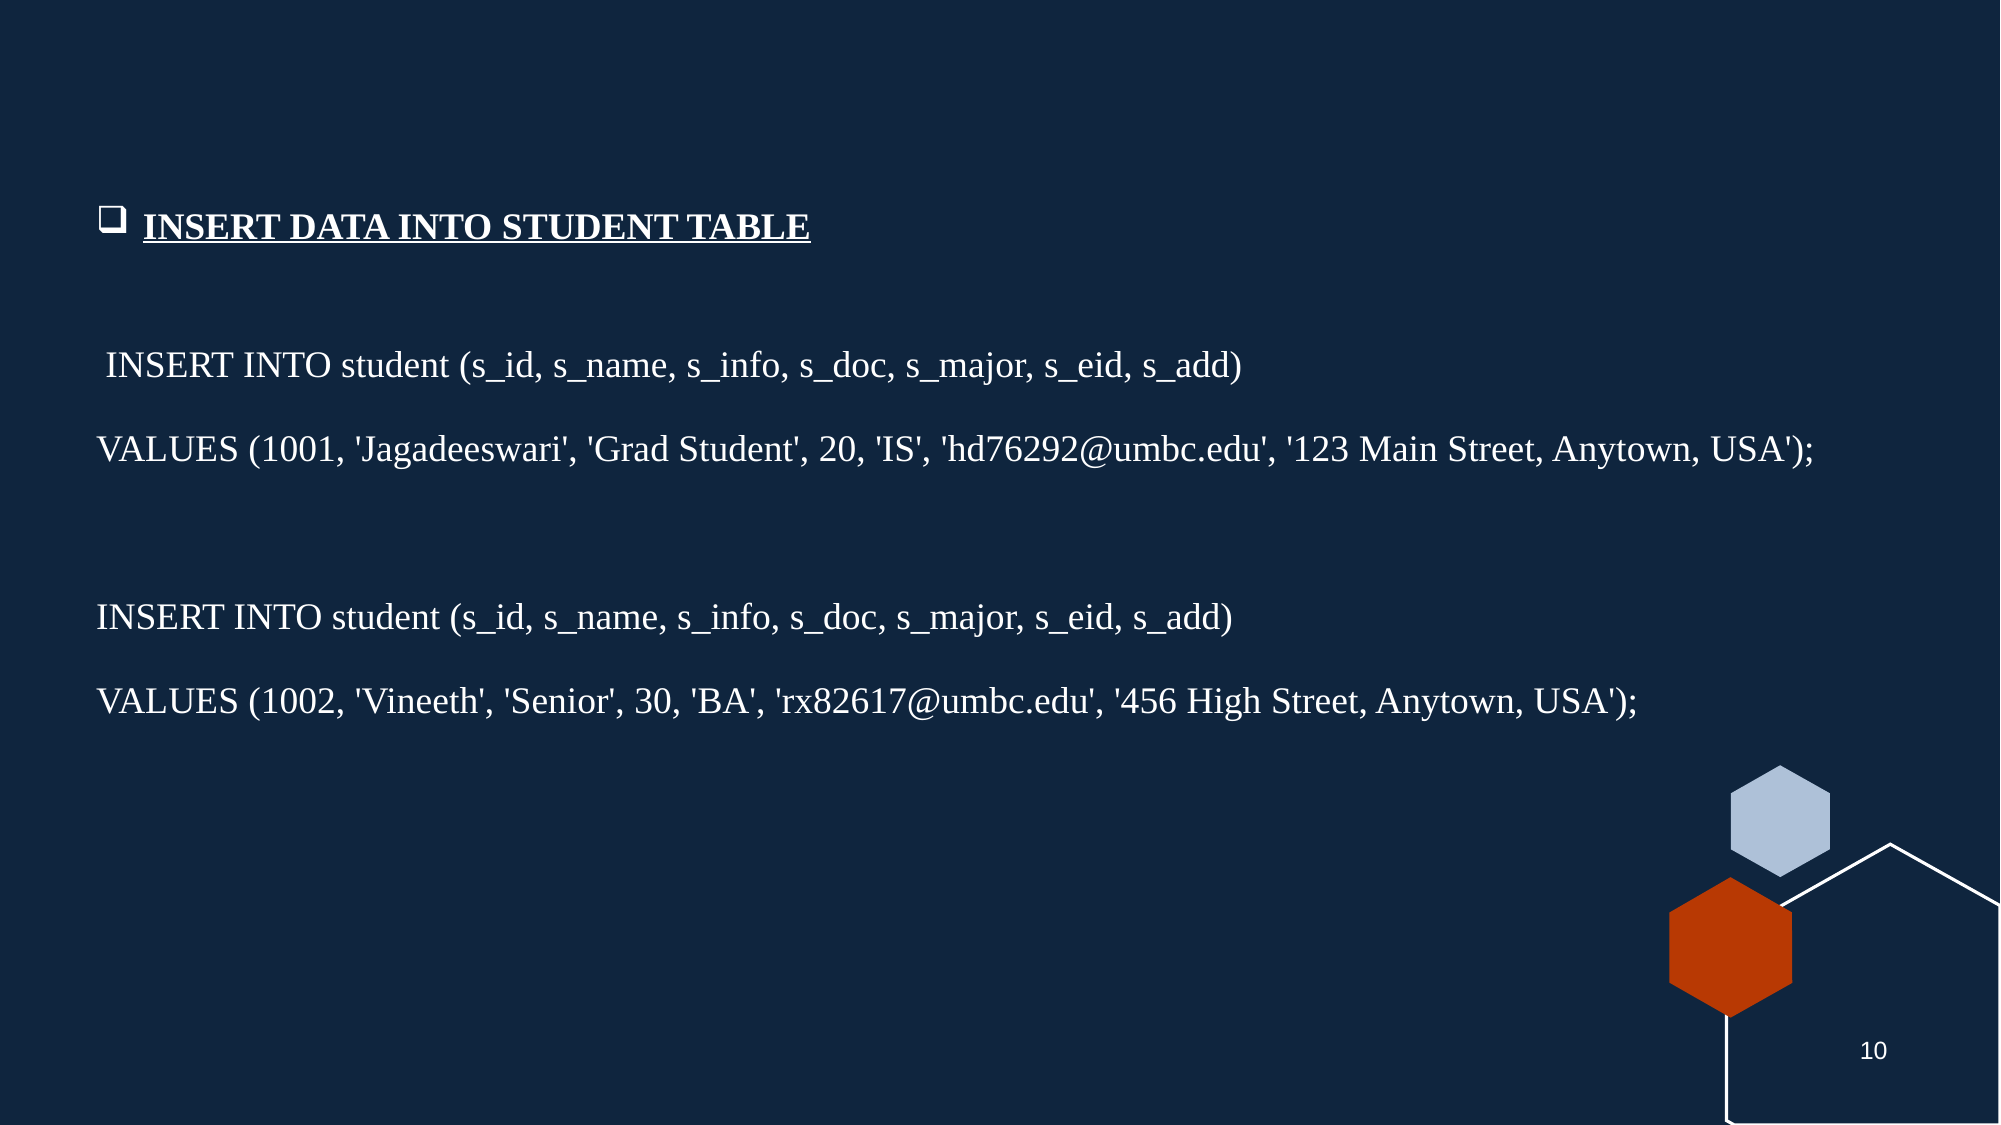

INSERT DATA INTO STUDENT TABLE

 INSERT INTO student (s_id, s_name, s_info, s_doc, s_major, s_eid, s_add)
VALUES (1001, 'Jagadeeswari', 'Grad Student', 20, 'IS', 'hd76292@umbc.edu', '123 Main Street, Anytown, USA');

INSERT INTO student (s_id, s_name, s_info, s_doc, s_major, s_eid, s_add)
VALUES (1002, 'Vineeth', 'Senior', 30, 'BA', 'rx82617@umbc.edu', '456 High Street, Anytown, USA');
10